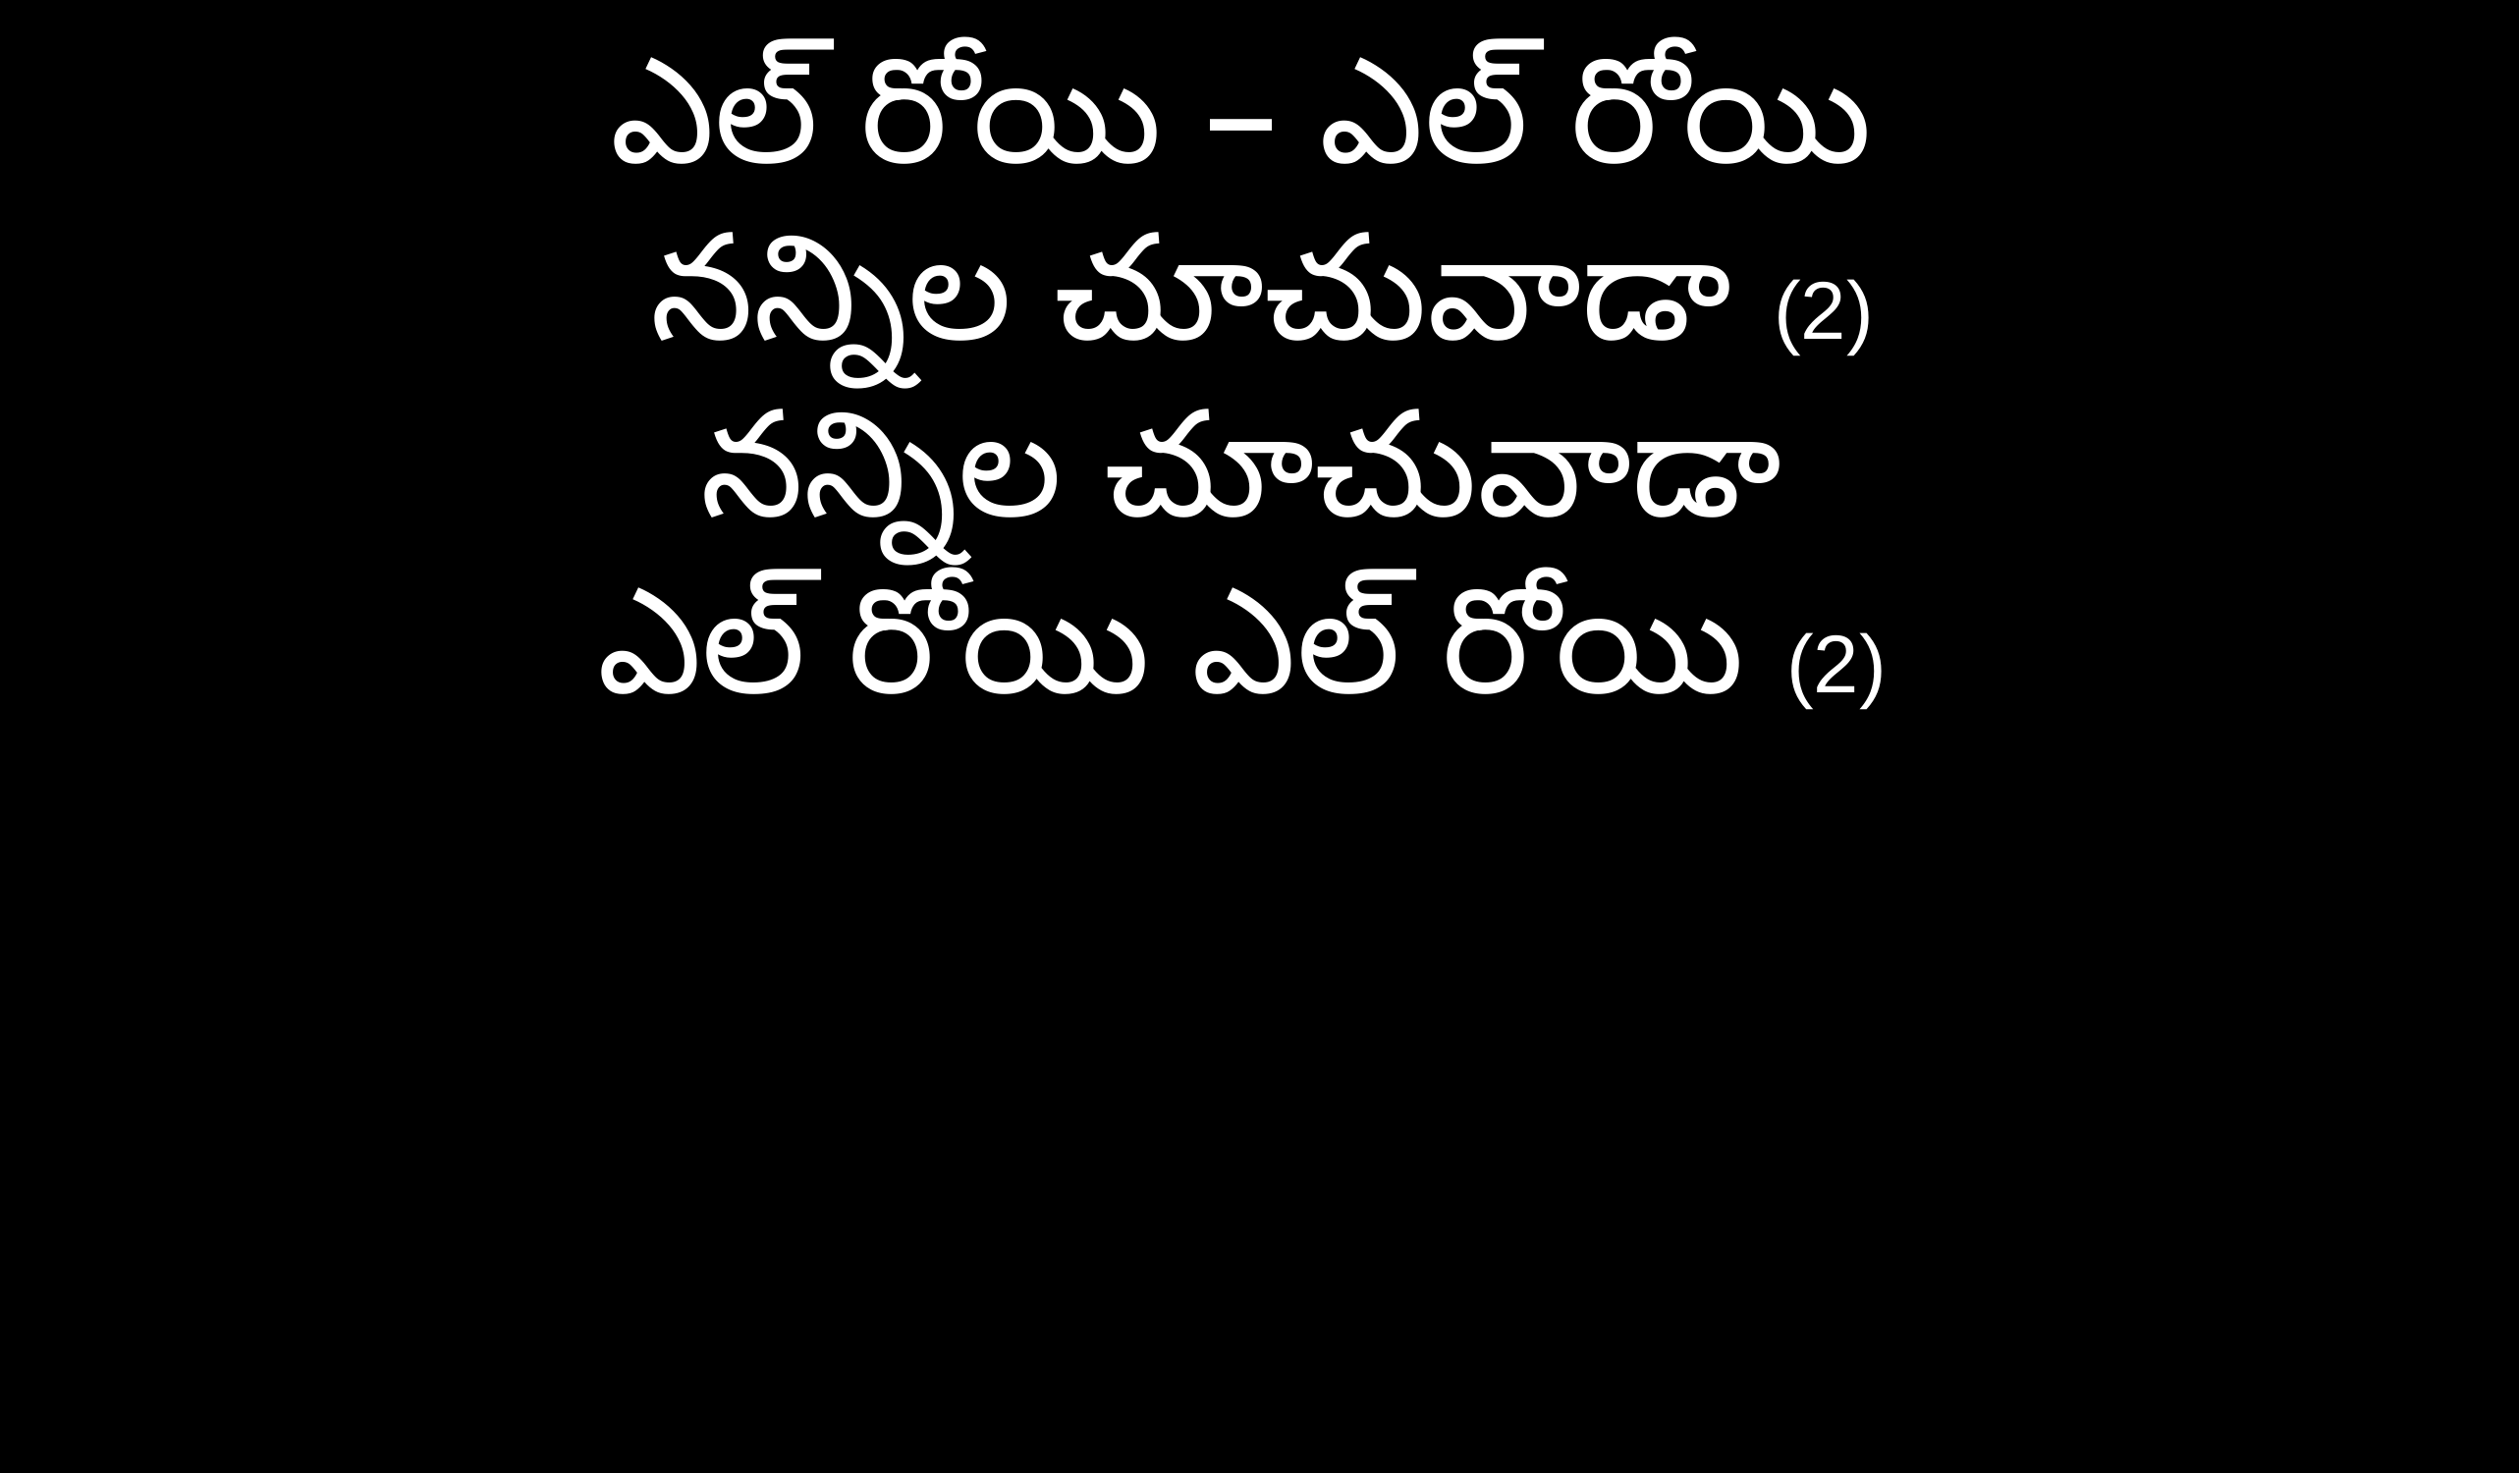

ఎల్ రోయి – ఎల్ రోయి
నన్నిల చూచువాడా (2)
నన్నిల చూచువాడా
ఎల్ రోయి ఎల్ రోయి (2)